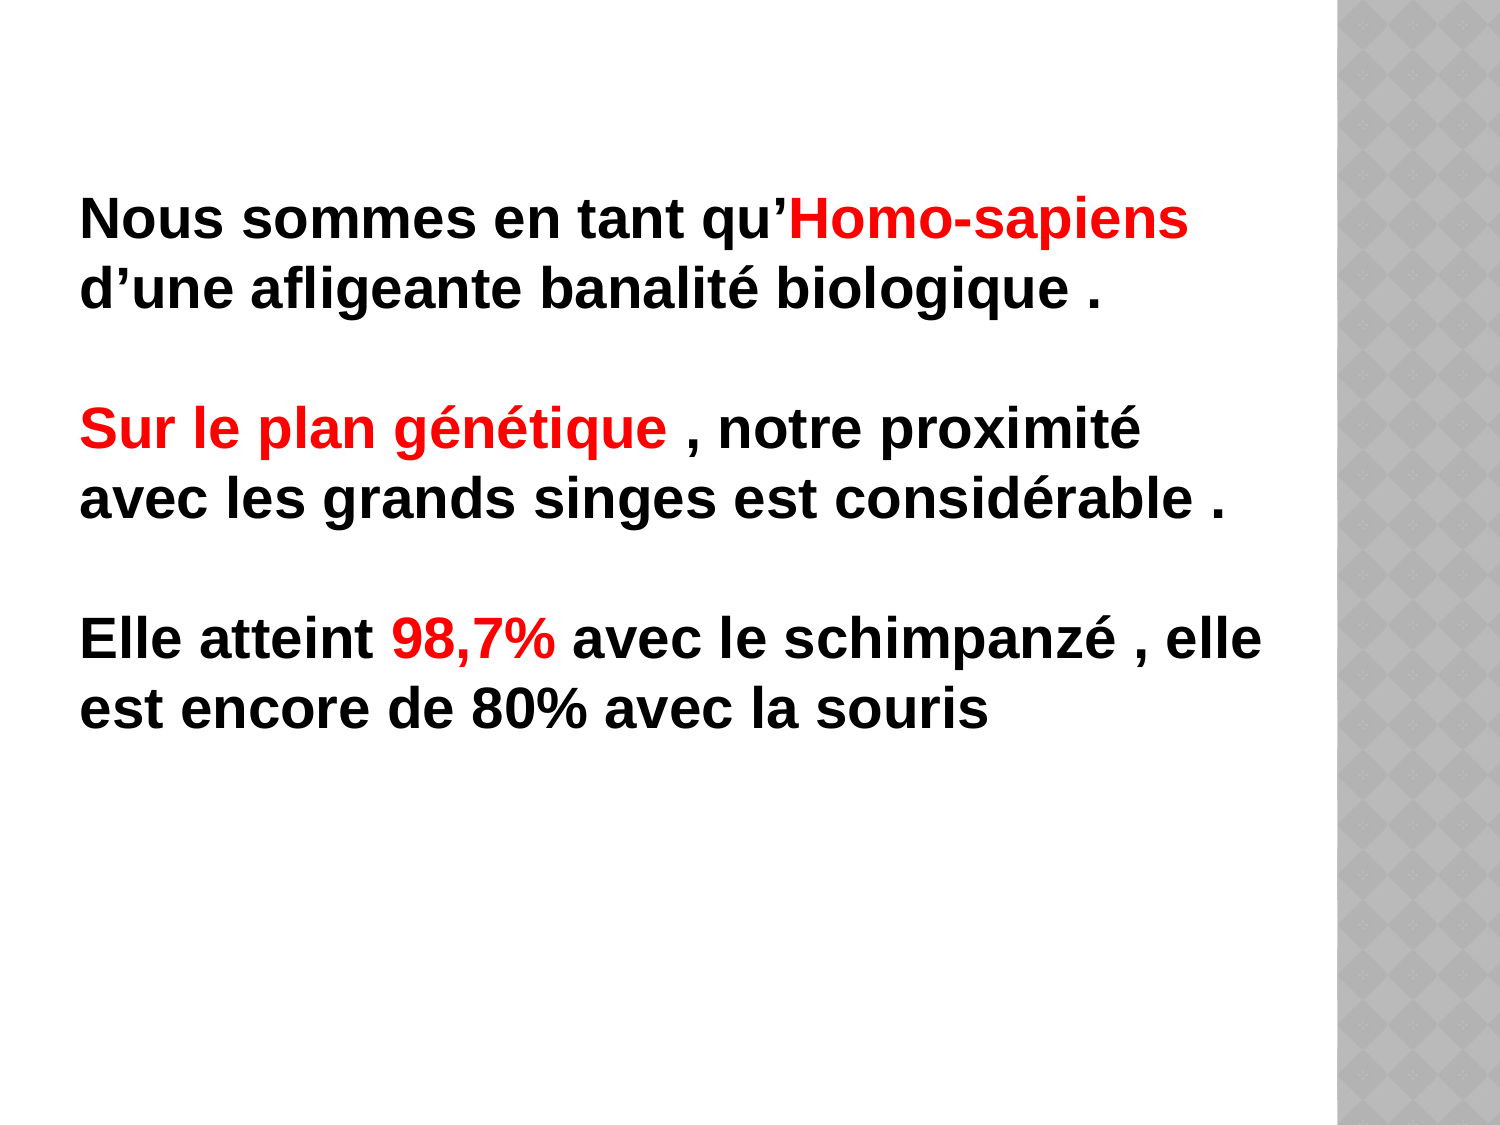

Nous sommes en tant qu’Homo-sapiens d’une afligeante banalité biologique .

Sur le plan génétique , notre proximité avec les grands singes est considérable .

Elle atteint 98,7% avec le schimpanzé , elle est encore de 80% avec la souris